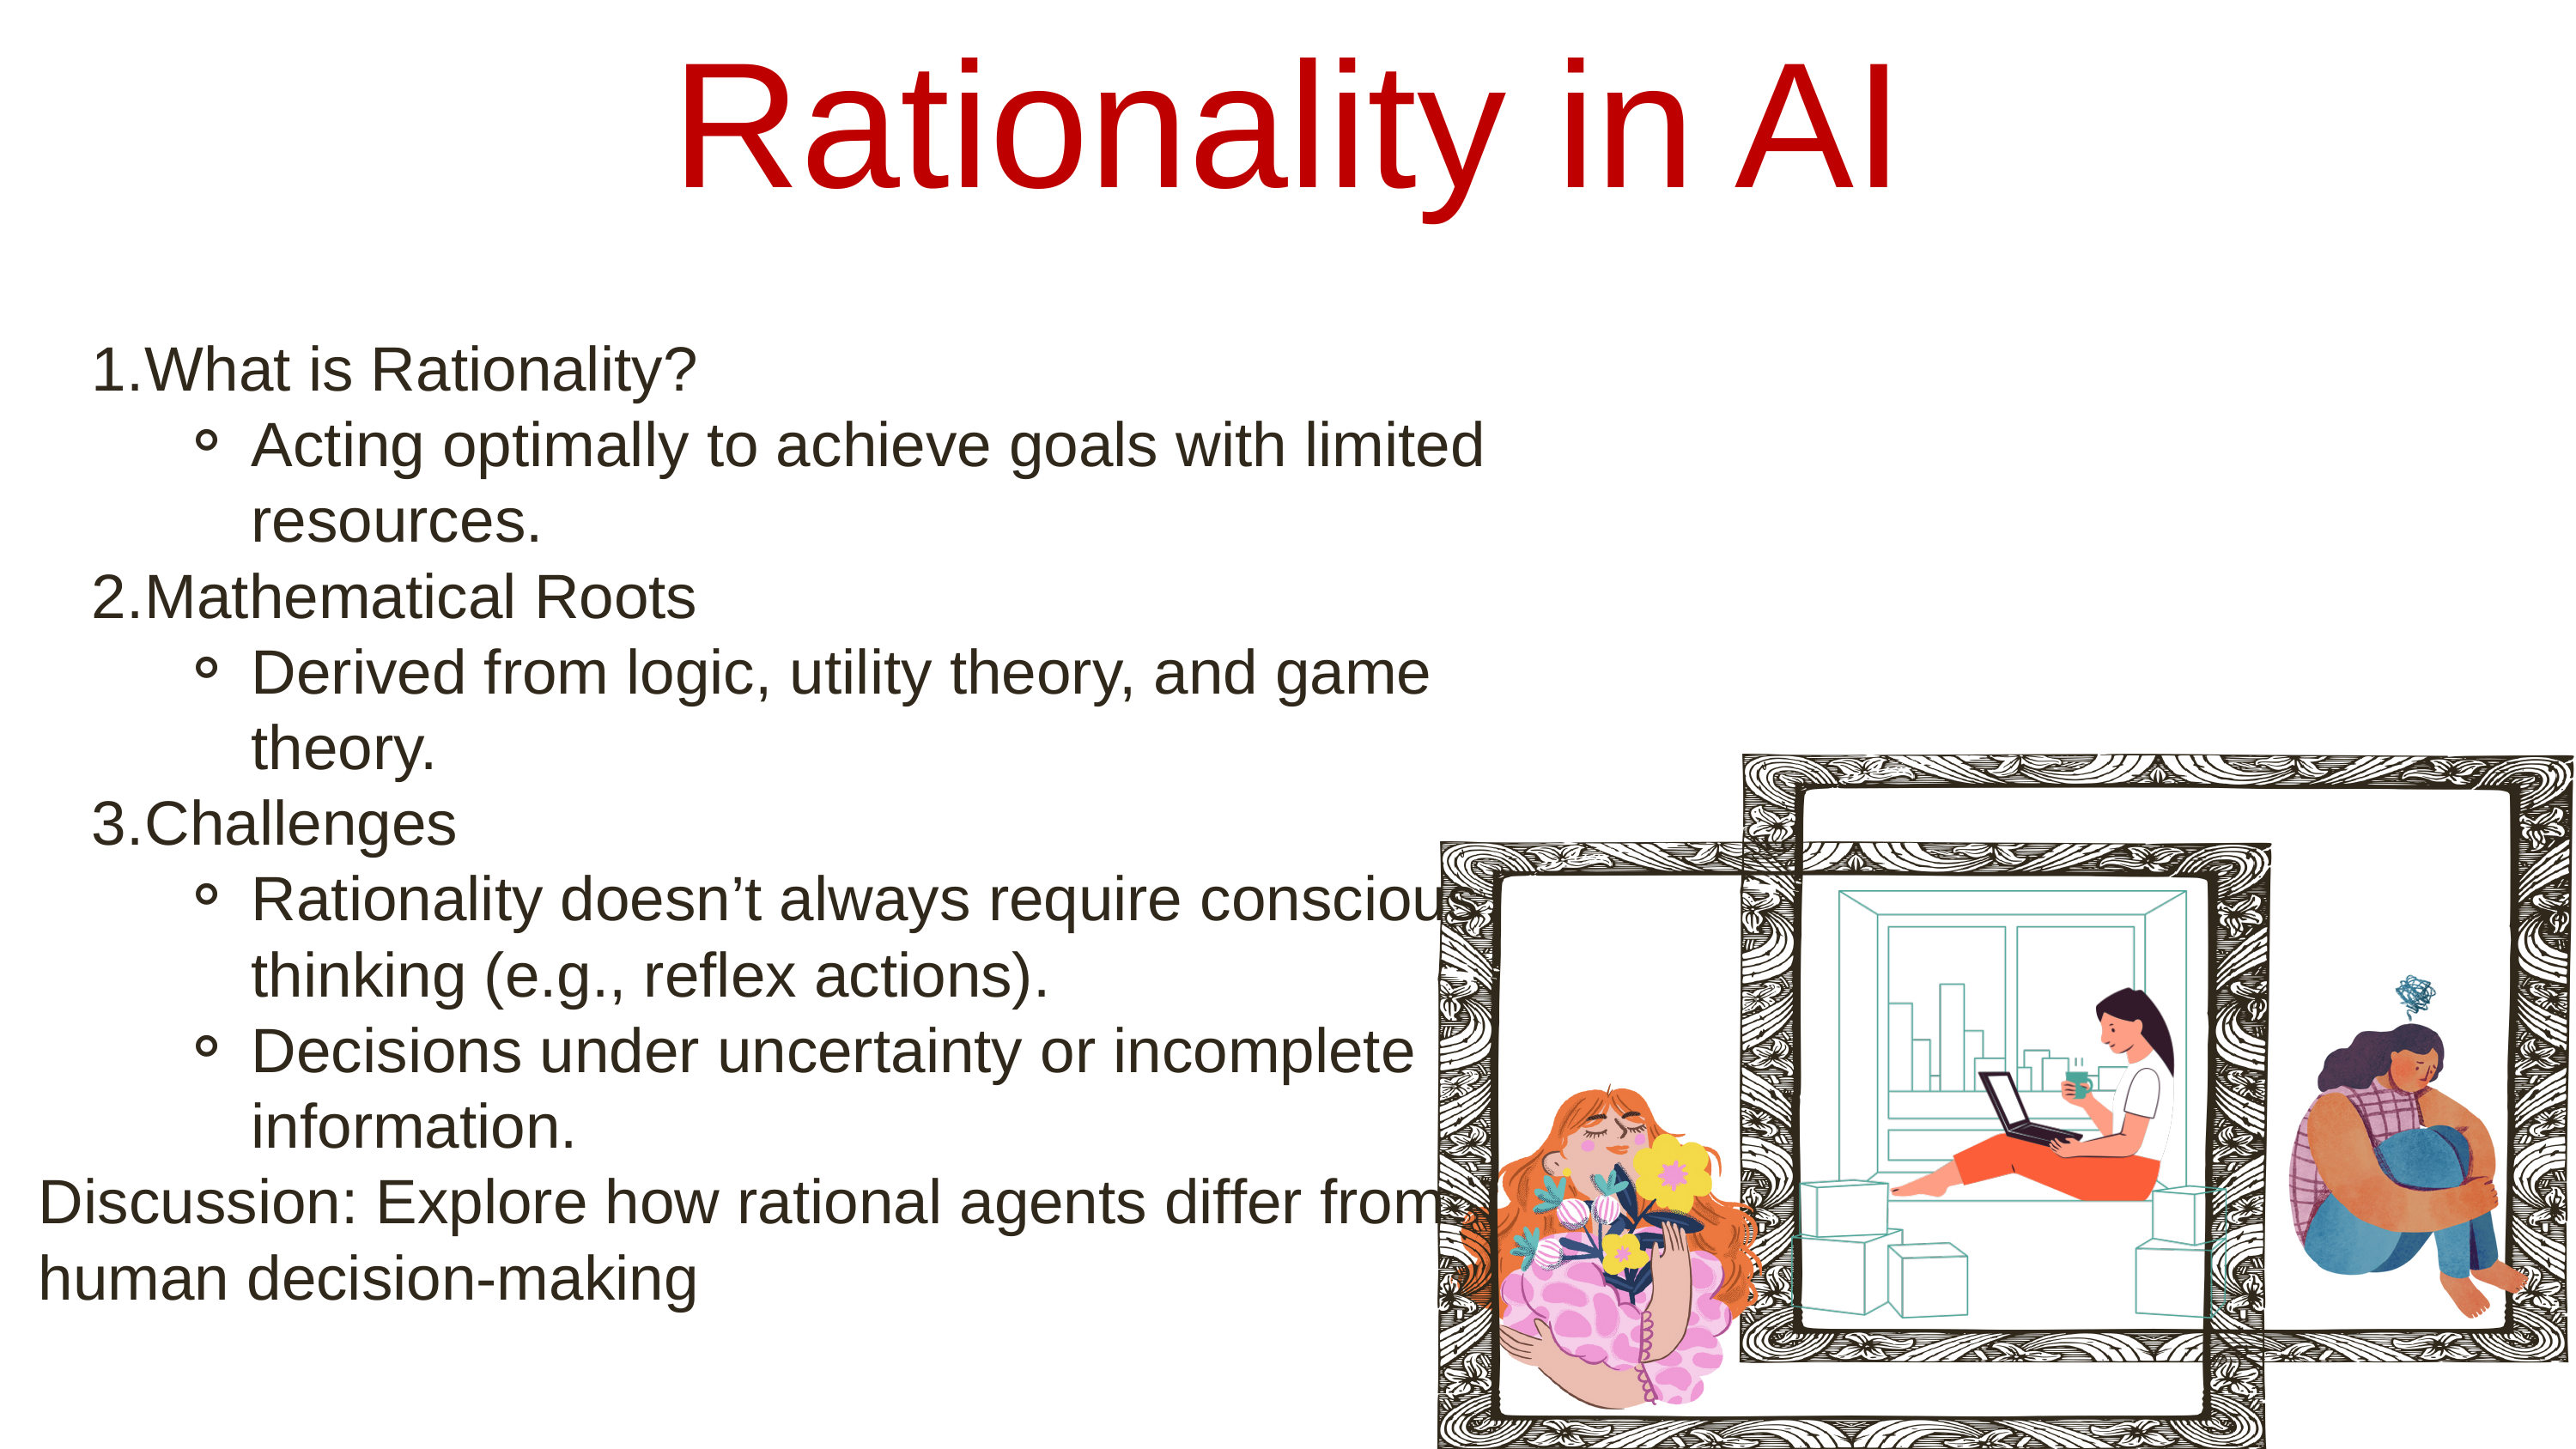

Rationality in AI

What is Rationality?
Acting optimally to achieve goals with limited resources.
Mathematical Roots
Derived from logic, utility theory, and game theory.
Challenges
Rationality doesn’t always require conscious thinking (e.g., reflex actions).
Decisions under uncertainty or incomplete information.
Discussion: Explore how rational agents differ from human decision-making